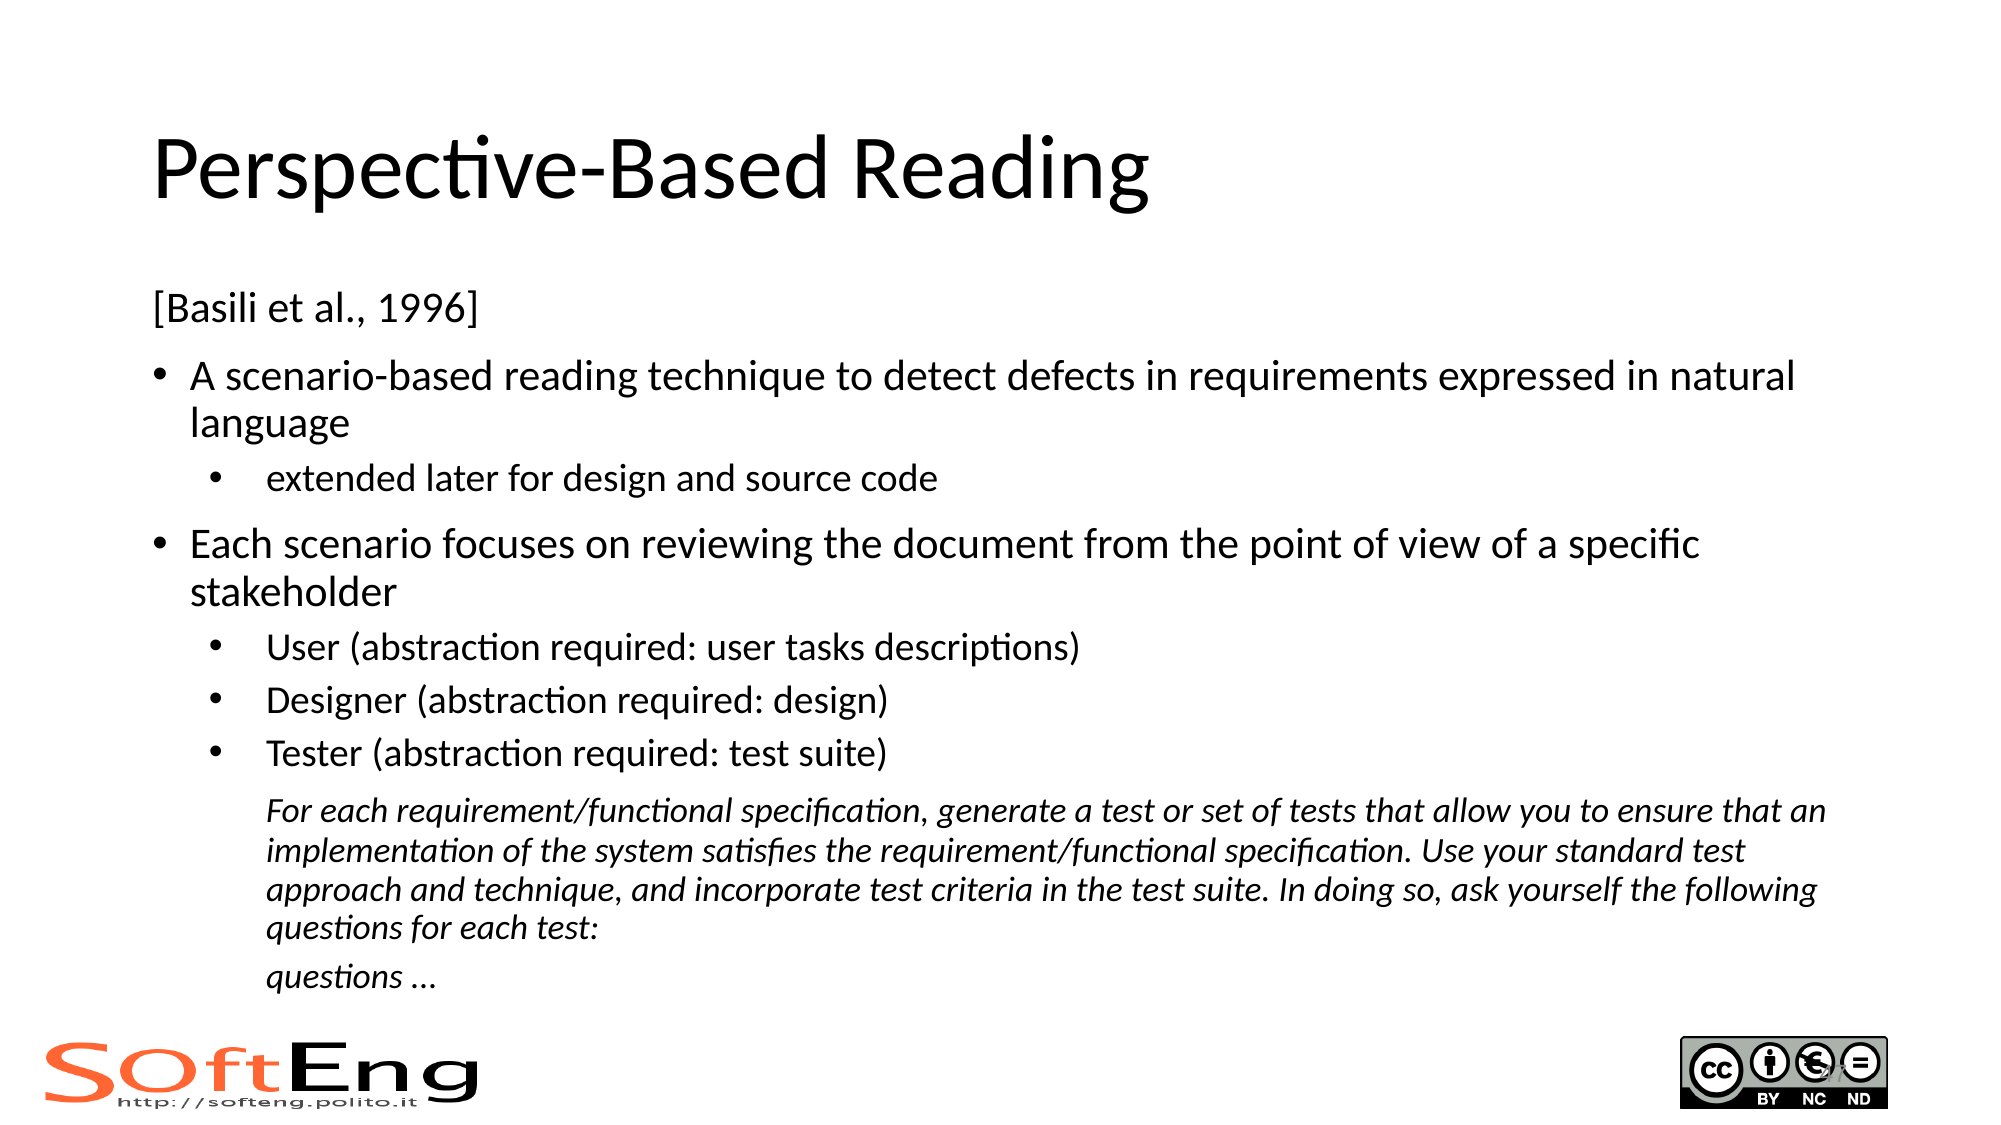

# Perspective-Based Reading
[Basili et al., 1996]
A scenario-based reading technique to detect defects in requirements expressed in natural language
extended later for design and source code
Each scenario focuses on reviewing the document from the point of view of a specific stakeholder
User (abstraction required: user tasks descriptions)
Designer (abstraction required: design)
Tester (abstraction required: test suite)
	For each requirement/functional specification, generate a test or set of tests that allow you to ensure that an implementation of the system satisfies the requirement/functional specification. Use your standard test approach and technique, and incorporate test criteria in the test suite. In doing so, ask yourself the following questions for each test:
	questions ...
47